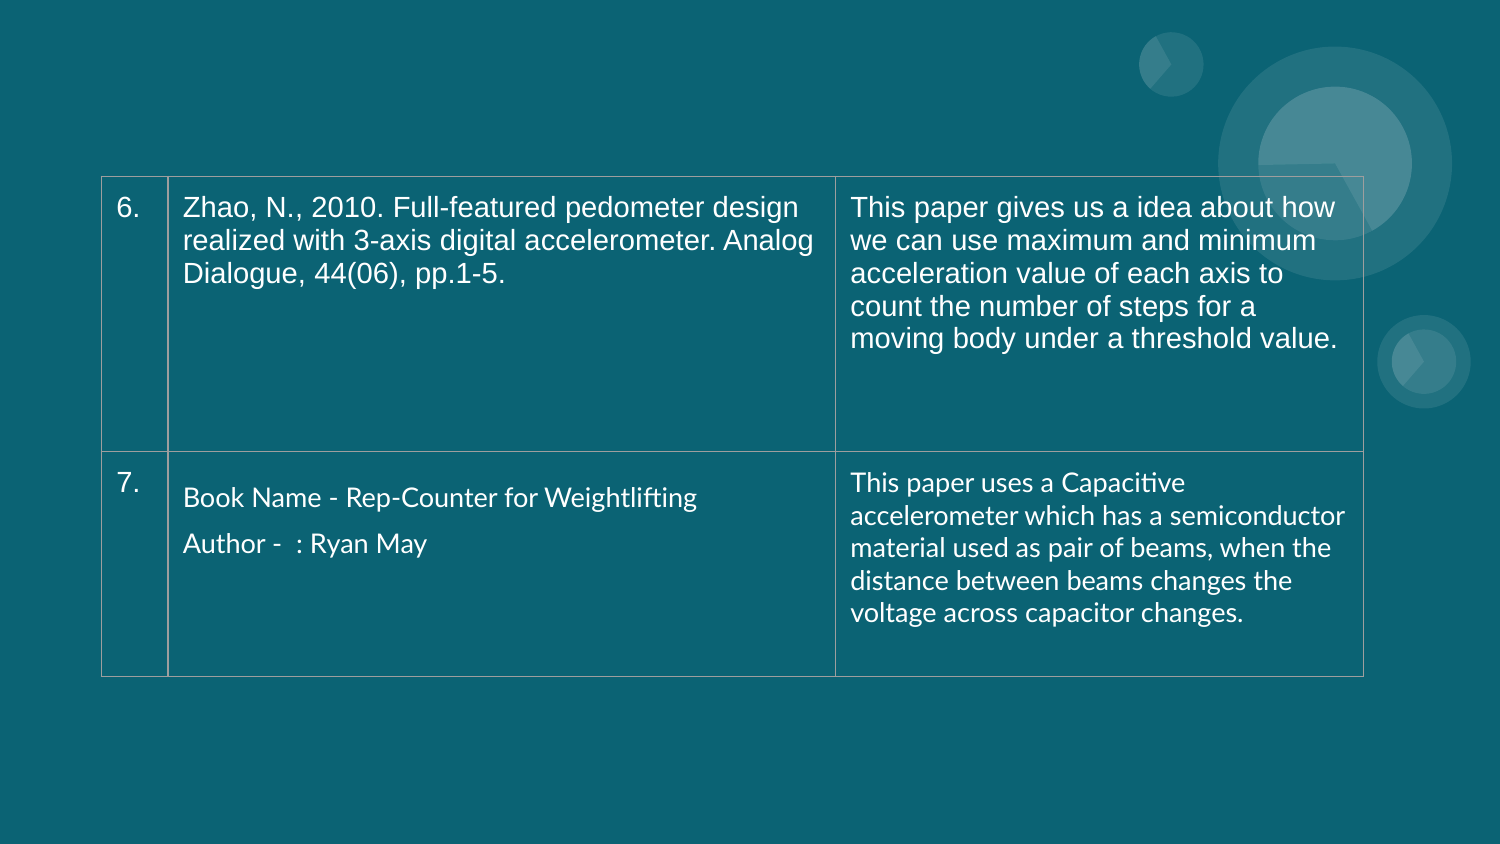

| 6. | Zhao, N., 2010. Full-featured pedometer design realized with 3-axis digital accelerometer. Analog Dialogue, 44(06), pp.1-5. | This paper gives us a idea about how we can use maximum and minimum acceleration value of each axis to count the number of steps for a moving body under a threshold value. |
| --- | --- | --- |
| 7. | Book Name - Rep-Counter for Weightlifting Author - : Ryan May | This paper uses a Capacitive accelerometer which has a semiconductor material used as pair of beams, when the distance between beams changes the voltage across capacitor changes. |